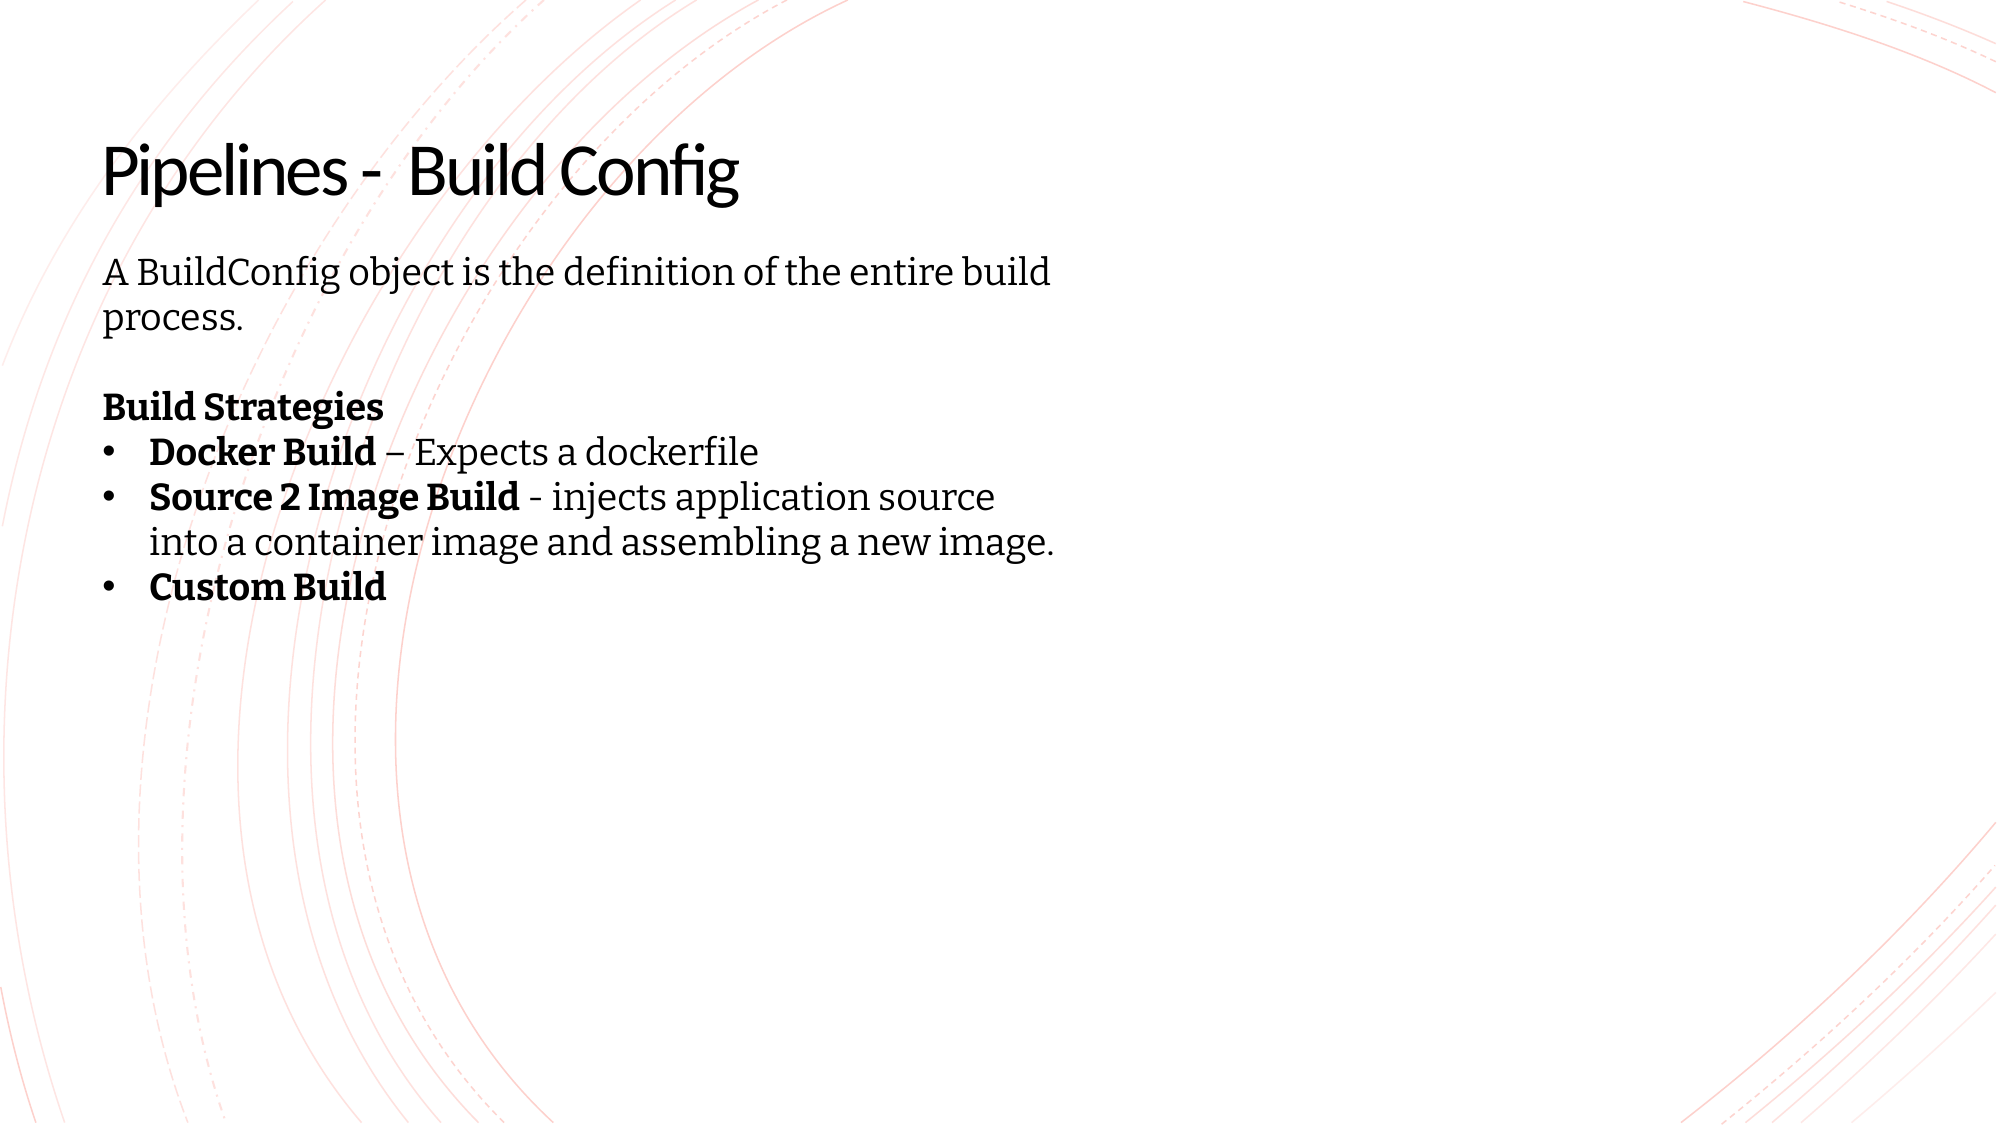

# Pipelines -  Build Config
A BuildConfig object is the definition of the entire build process.

Build Strategies
Docker Build – Expects a dockerfile
Source 2 Image Build - injects application source into a container image and assembling a new image.
Custom Build